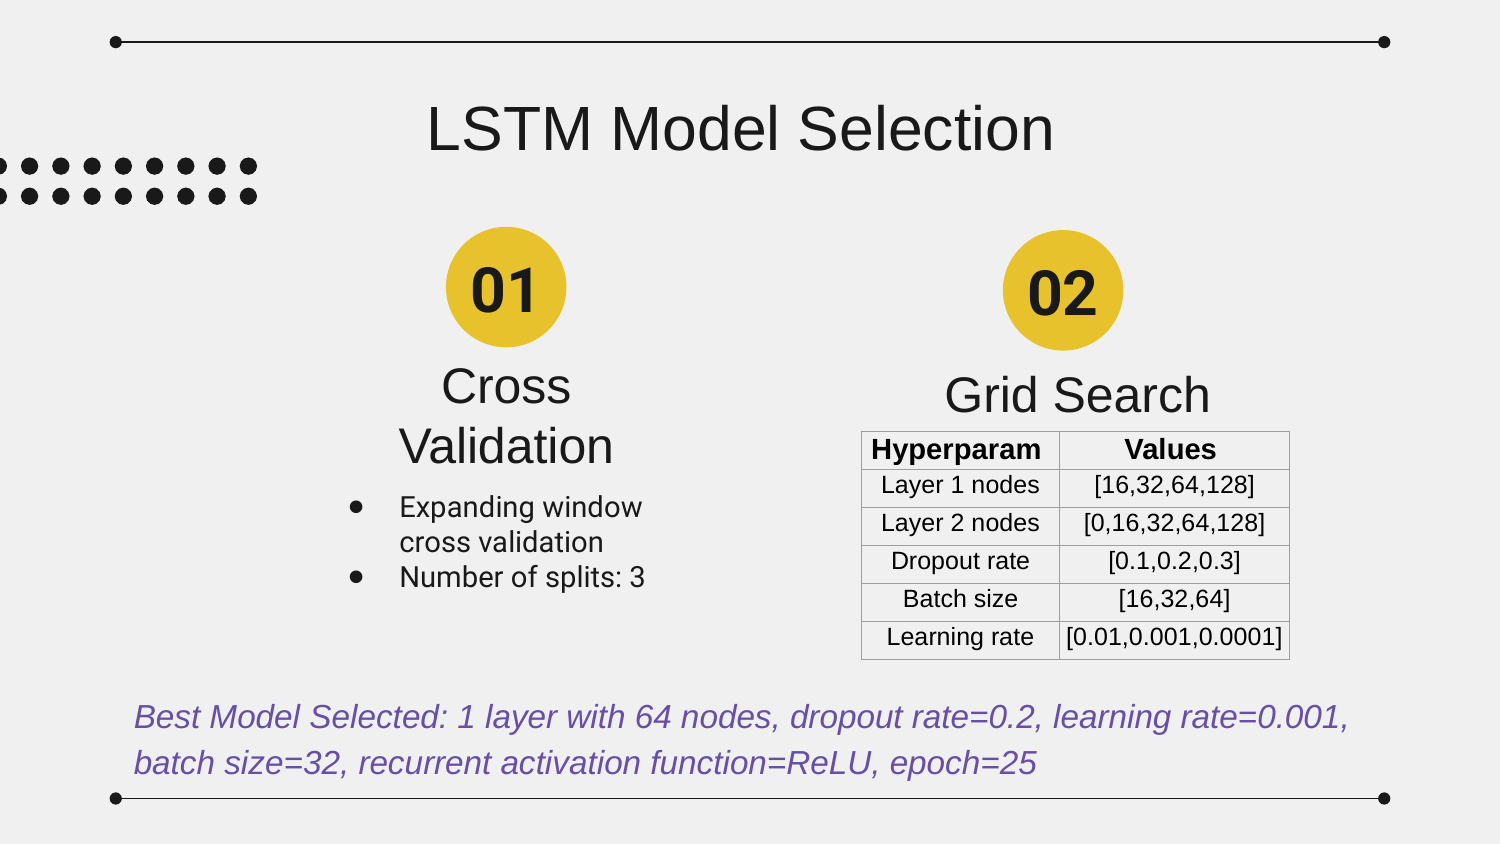

LSTM Model Selection

01
02
Cross Validation
Grid Search
| Hyperparam | Values |
| --- | --- |
| Layer 1 nodes | [16,32,64,128] |
| Layer 2 nodes | [0,16,32,64,128] |
| Dropout rate | [0.1,0.2,0.3] |
| Batch size | [16,32,64] |
| Learning rate | [0.01,0.001,0.0001] |
Expanding window cross validation
Number of splits: 3
Best Model Selected: 1 layer with 64 nodes, dropout rate=0.2, learning rate=0.001, batch size=32, recurrent activation function=ReLU, epoch=25